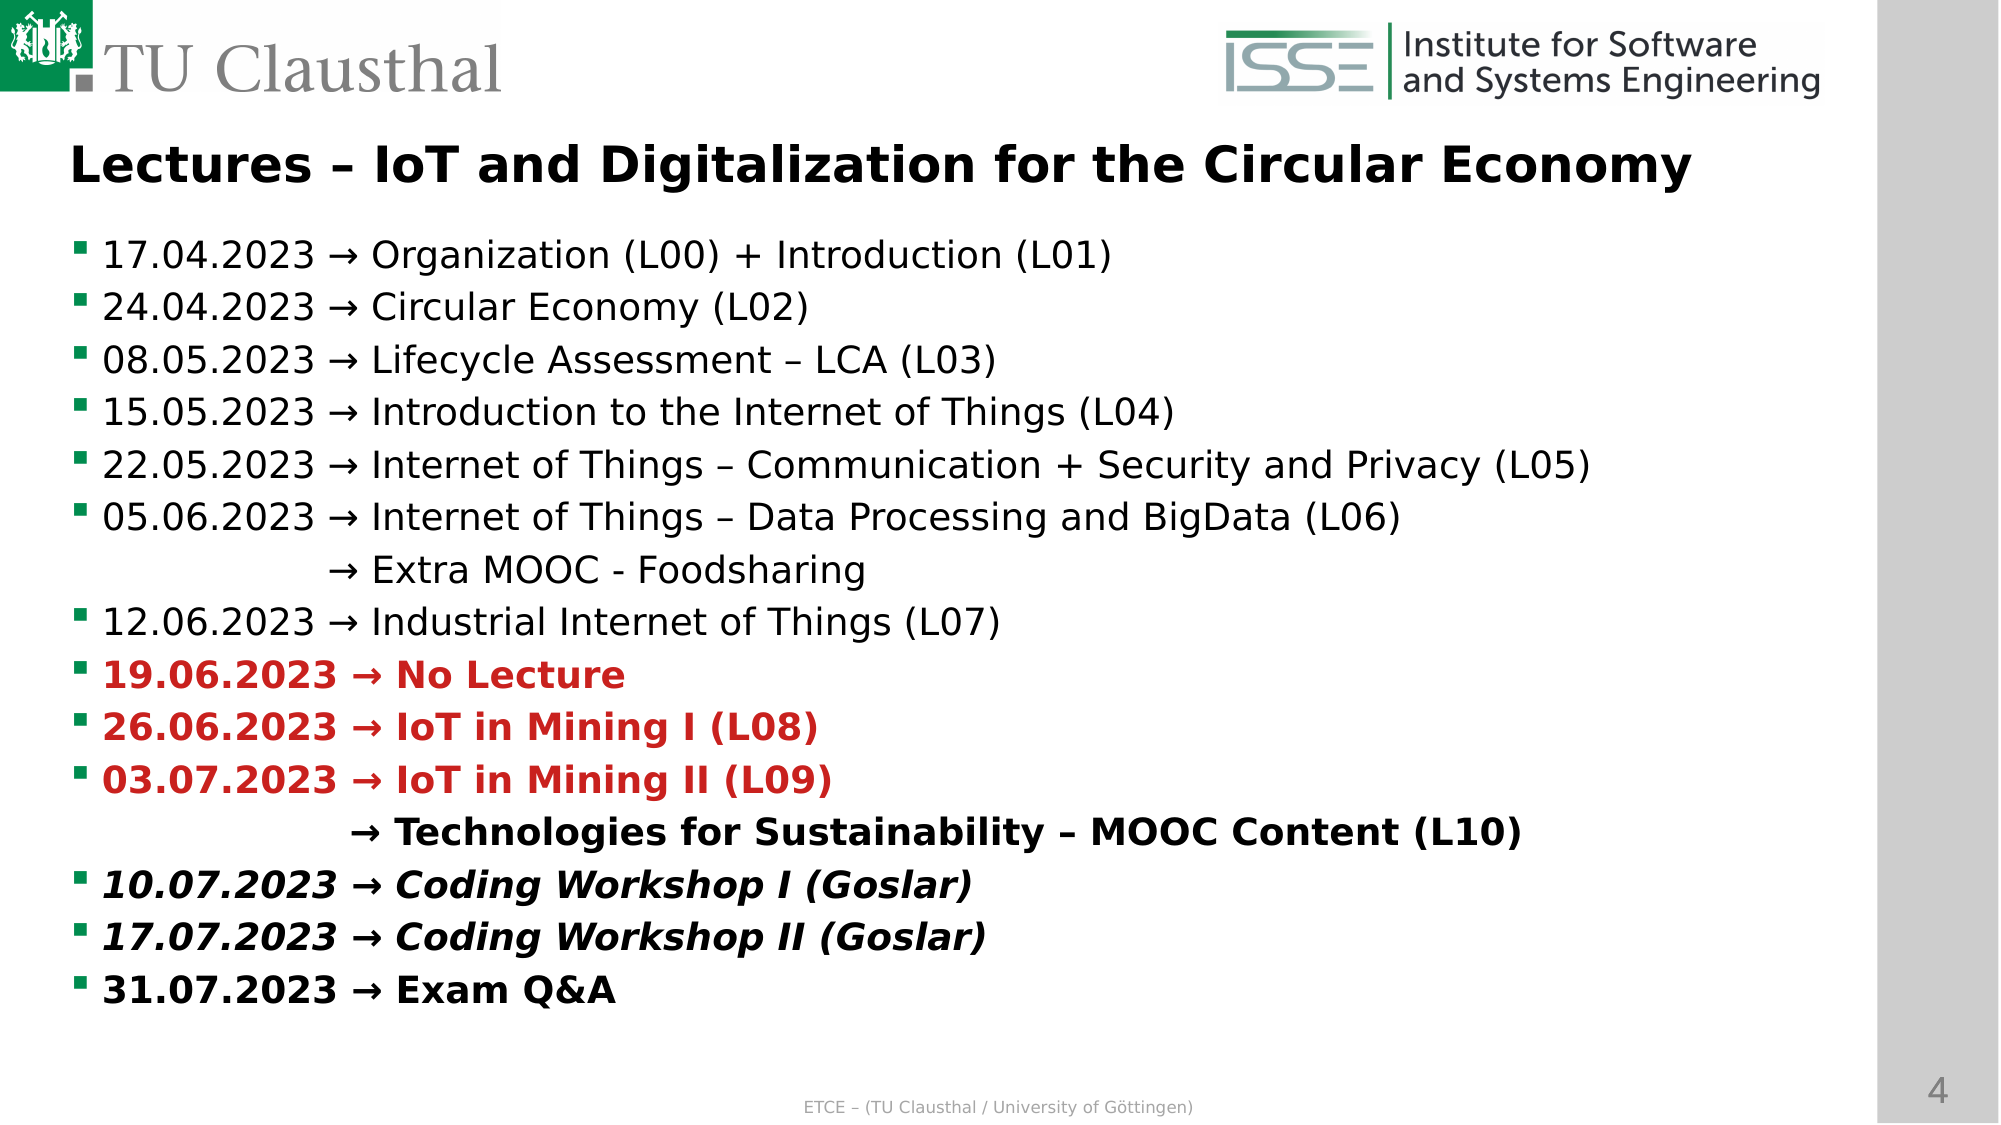

Lectures – IoT and Digitalization for the Circular Economy
17.04.2023 → Organization (L00) + Introduction (L01)
24.04.2023 → Circular Economy (L02)
08.05.2023 → Lifecycle Assessment – LCA (L03)
15.05.2023 → Introduction to the Internet of Things (L04)
22.05.2023 → Internet of Things – Communication + Security and Privacy (L05)
05.06.2023 → Internet of Things – Data Processing and BigData (L06)
 	         → Extra MOOC - Foodsharing
12.06.2023 → Industrial Internet of Things (L07)
19.06.2023 → No Lecture
26.06.2023 → IoT in Mining I (L08)
03.07.2023 → IoT in Mining II (L09)
	          → Technologies for Sustainability – MOOC Content (L10)
10.07.2023 → Coding Workshop I (Goslar)
17.07.2023 → Coding Workshop II (Goslar)
31.07.2023 → Exam Q&A